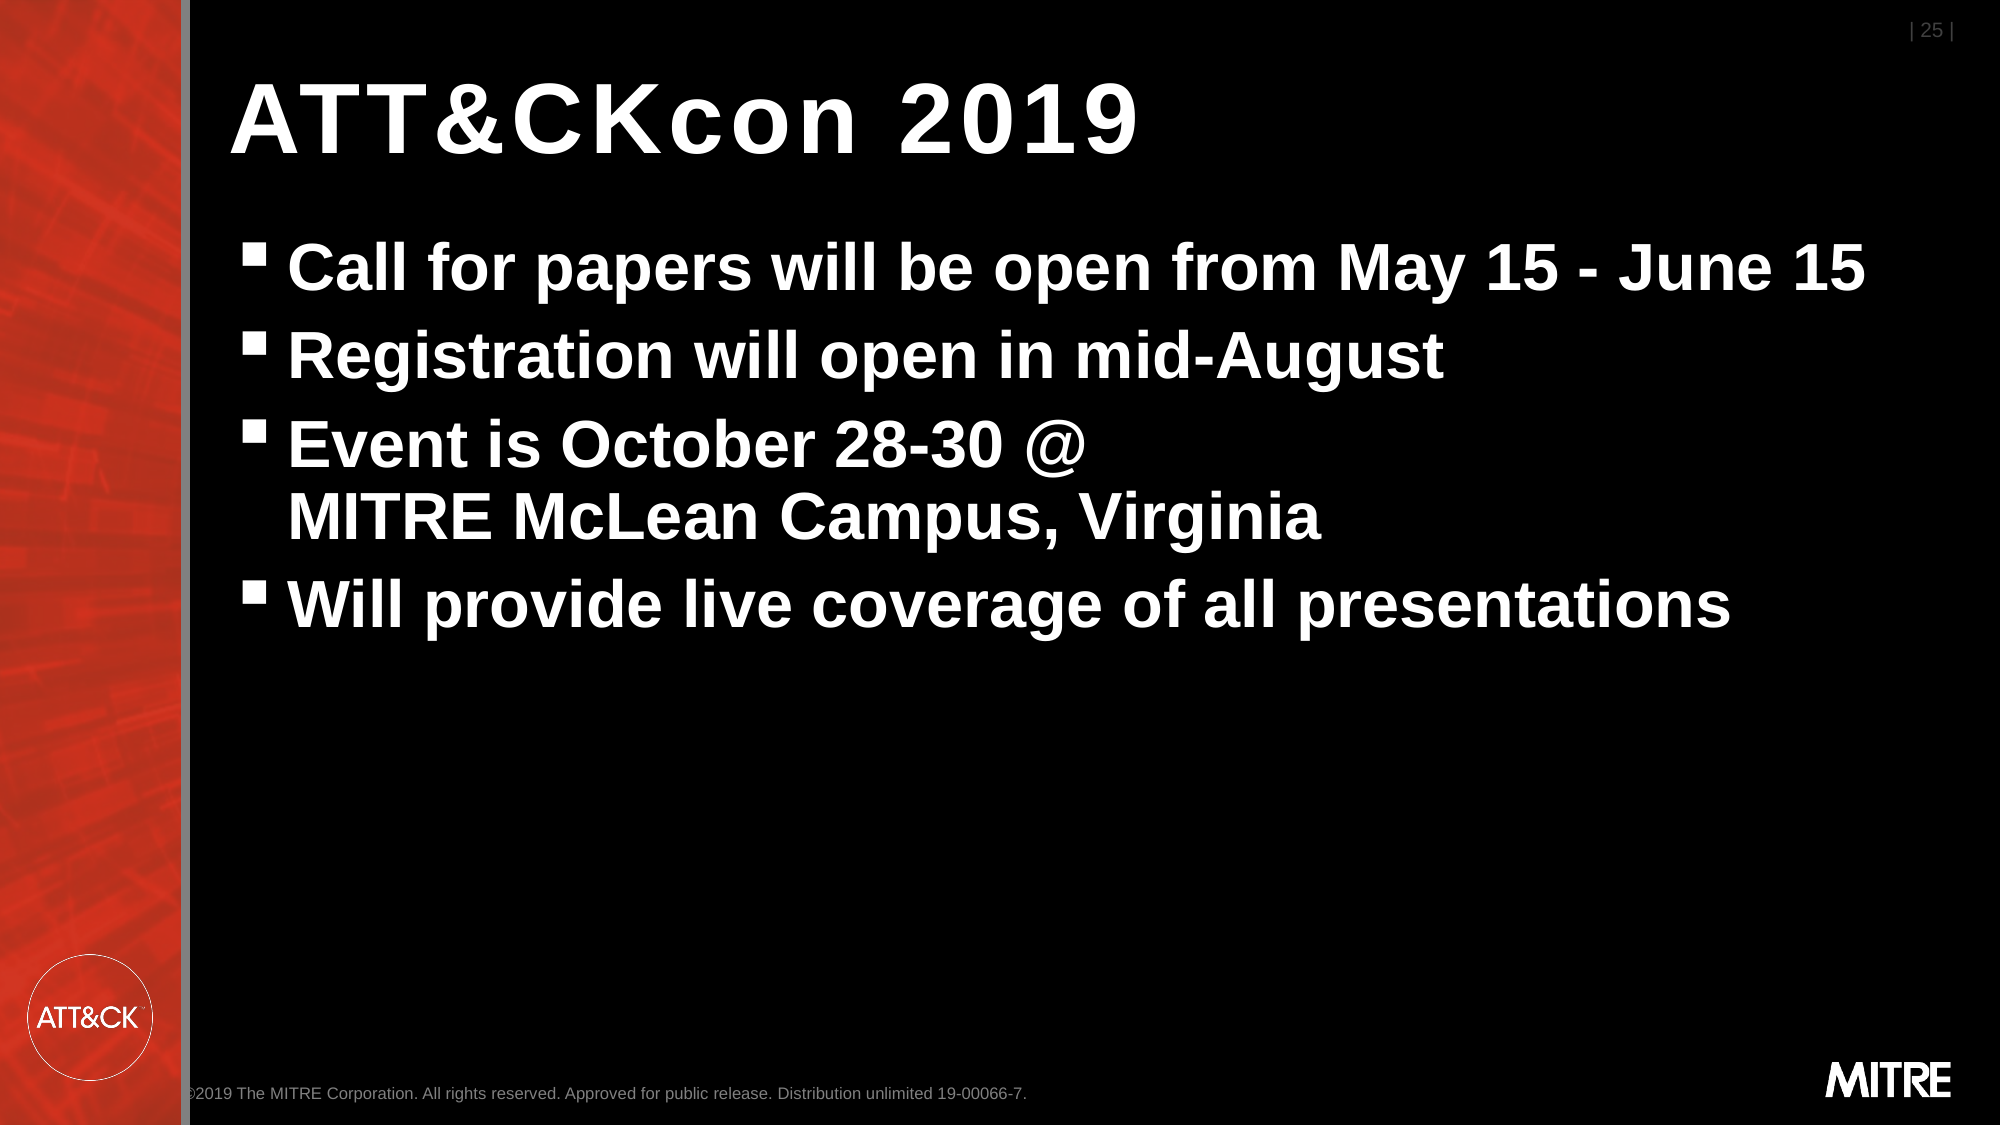

| 25 |
# ATT&CKcon 2019
Call for papers will be open from May 15 - June 15
Registration will open in mid-August
Event is October 28-30 @
MITRE McLean Campus, Virginia
Will provide live coverage of all presentations